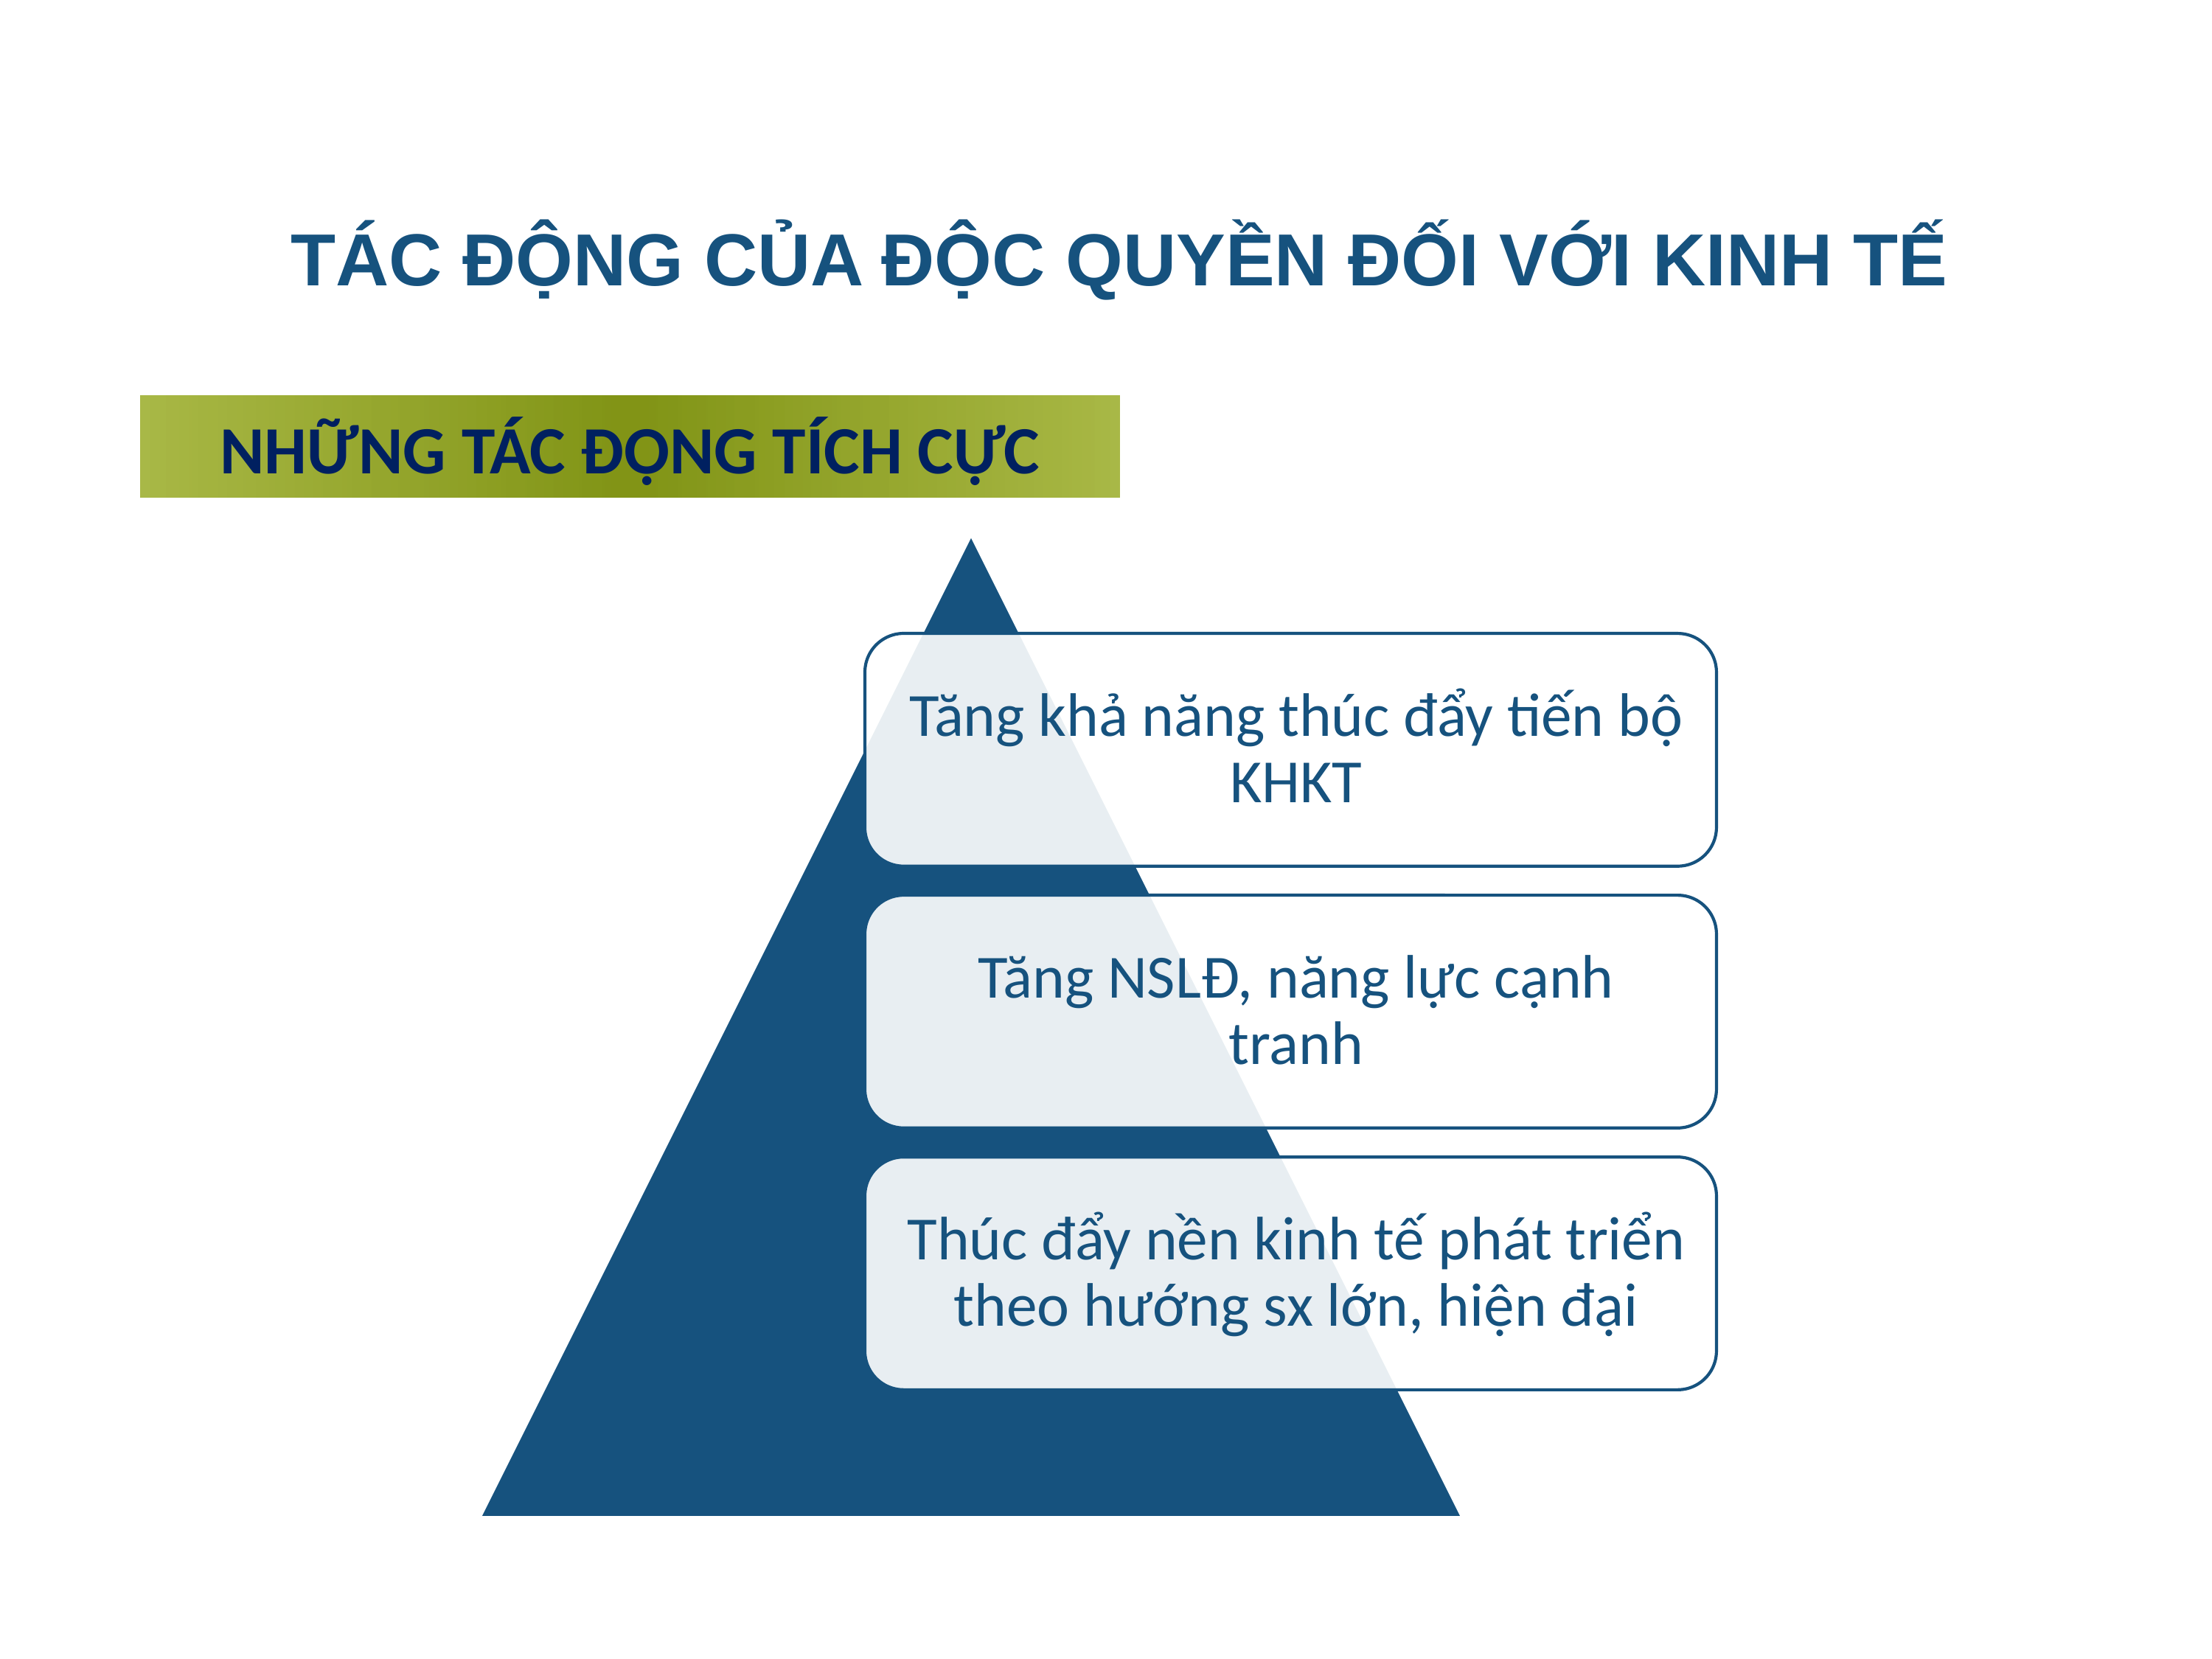

# TÁC ĐỘNG CỦA ĐỘC QUYỀN ĐỐI VỚI KINH TẾ
NHỮNG TÁC ĐỘNG TÍCH CỰC
Tăng khả năng thúc đẩy tiến bộ KHKT
Tăng NSLĐ, năng lực cạnh tranh
Thúc đẩy nền kinh tế phát triển theo hướng sx lớn, hiện đại